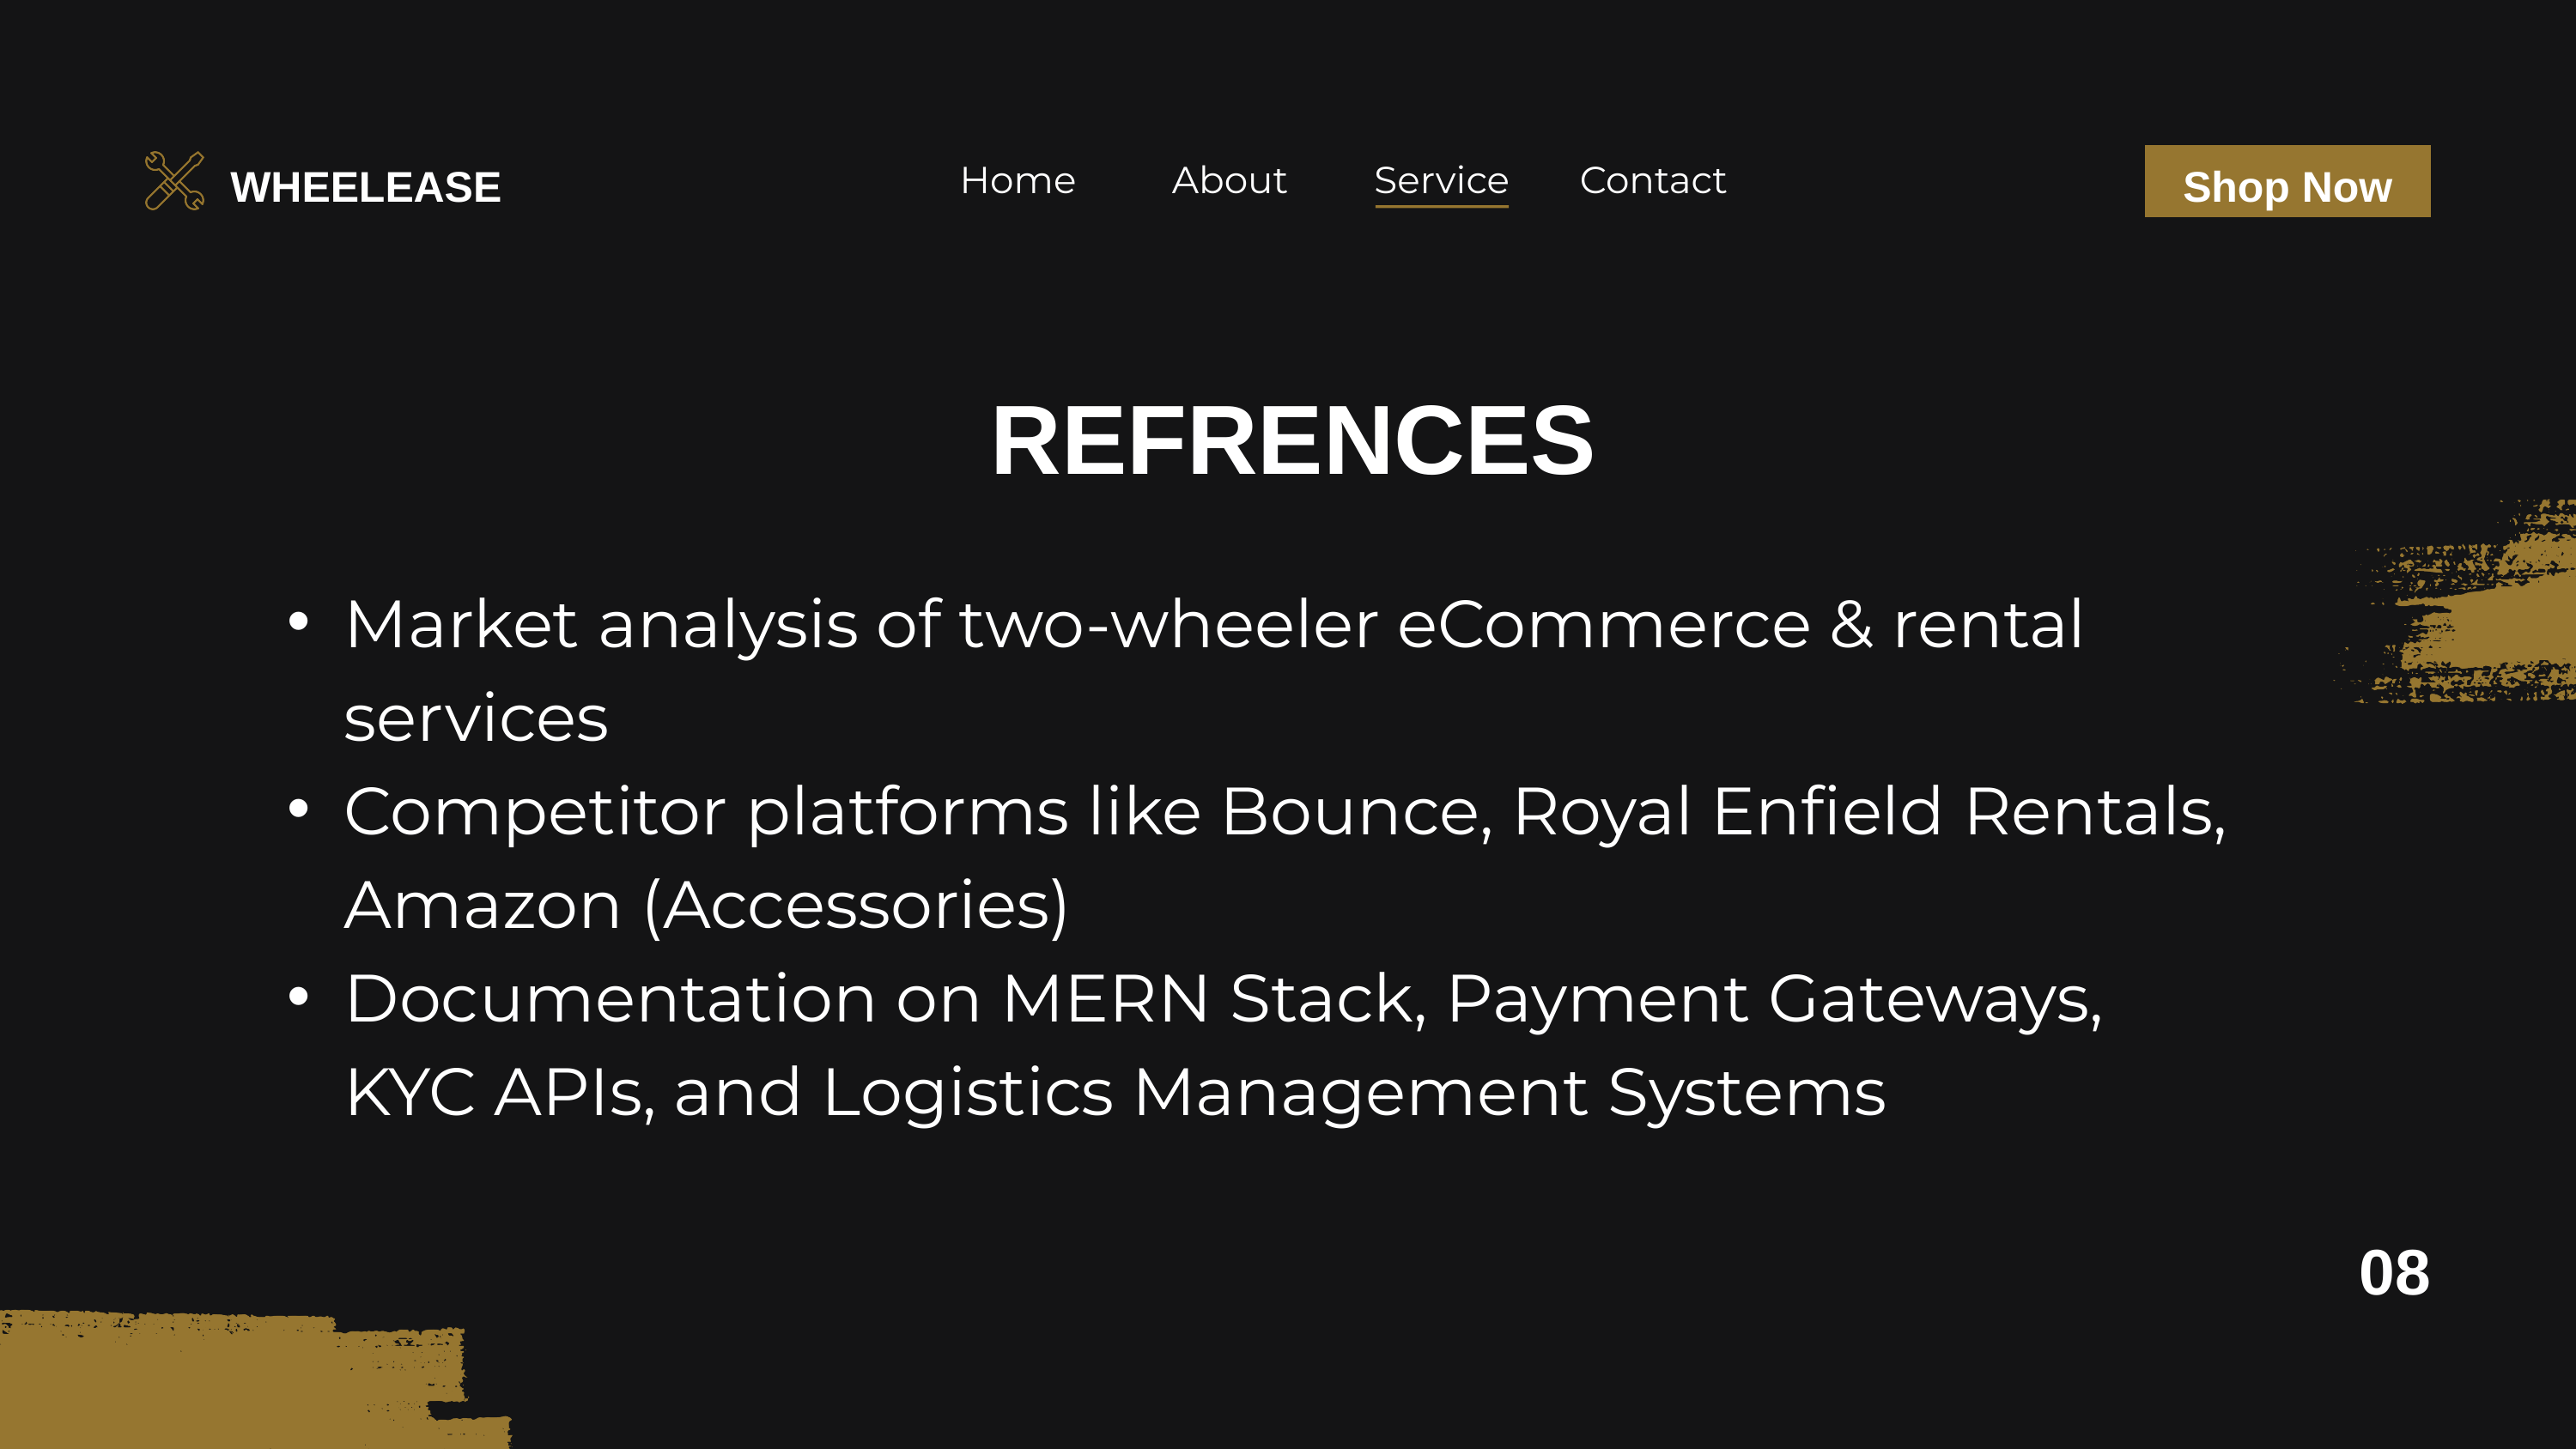

Home
About
Service
Contact
WHEELEASE
Shop Now

REFRENCES

Market analysis of two-wheeler eCommerce & rental services
Competitor platforms like Bounce, Royal Enfield Rentals, Amazon (Accessories)
Documentation on MERN Stack, Payment Gateways, KYC APIs, and Logistics Management Systems
08